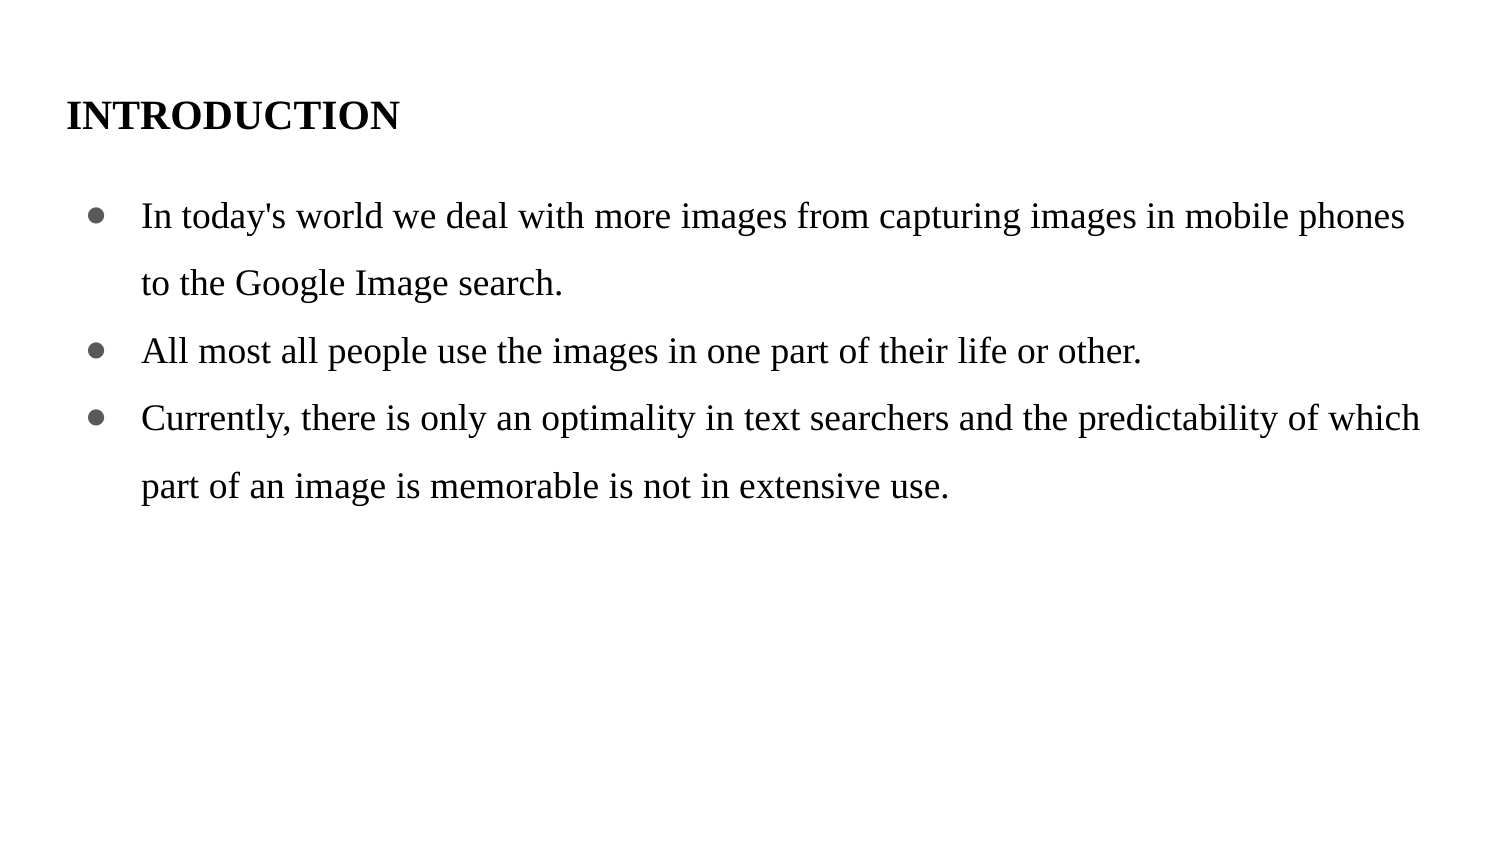

# INTRODUCTION
In today's world we deal with more images from capturing images in mobile phones to the Google Image search.
All most all people use the images in one part of their life or other.
Currently, there is only an optimality in text searchers and the predictability of which part of an image is memorable is not in extensive use.